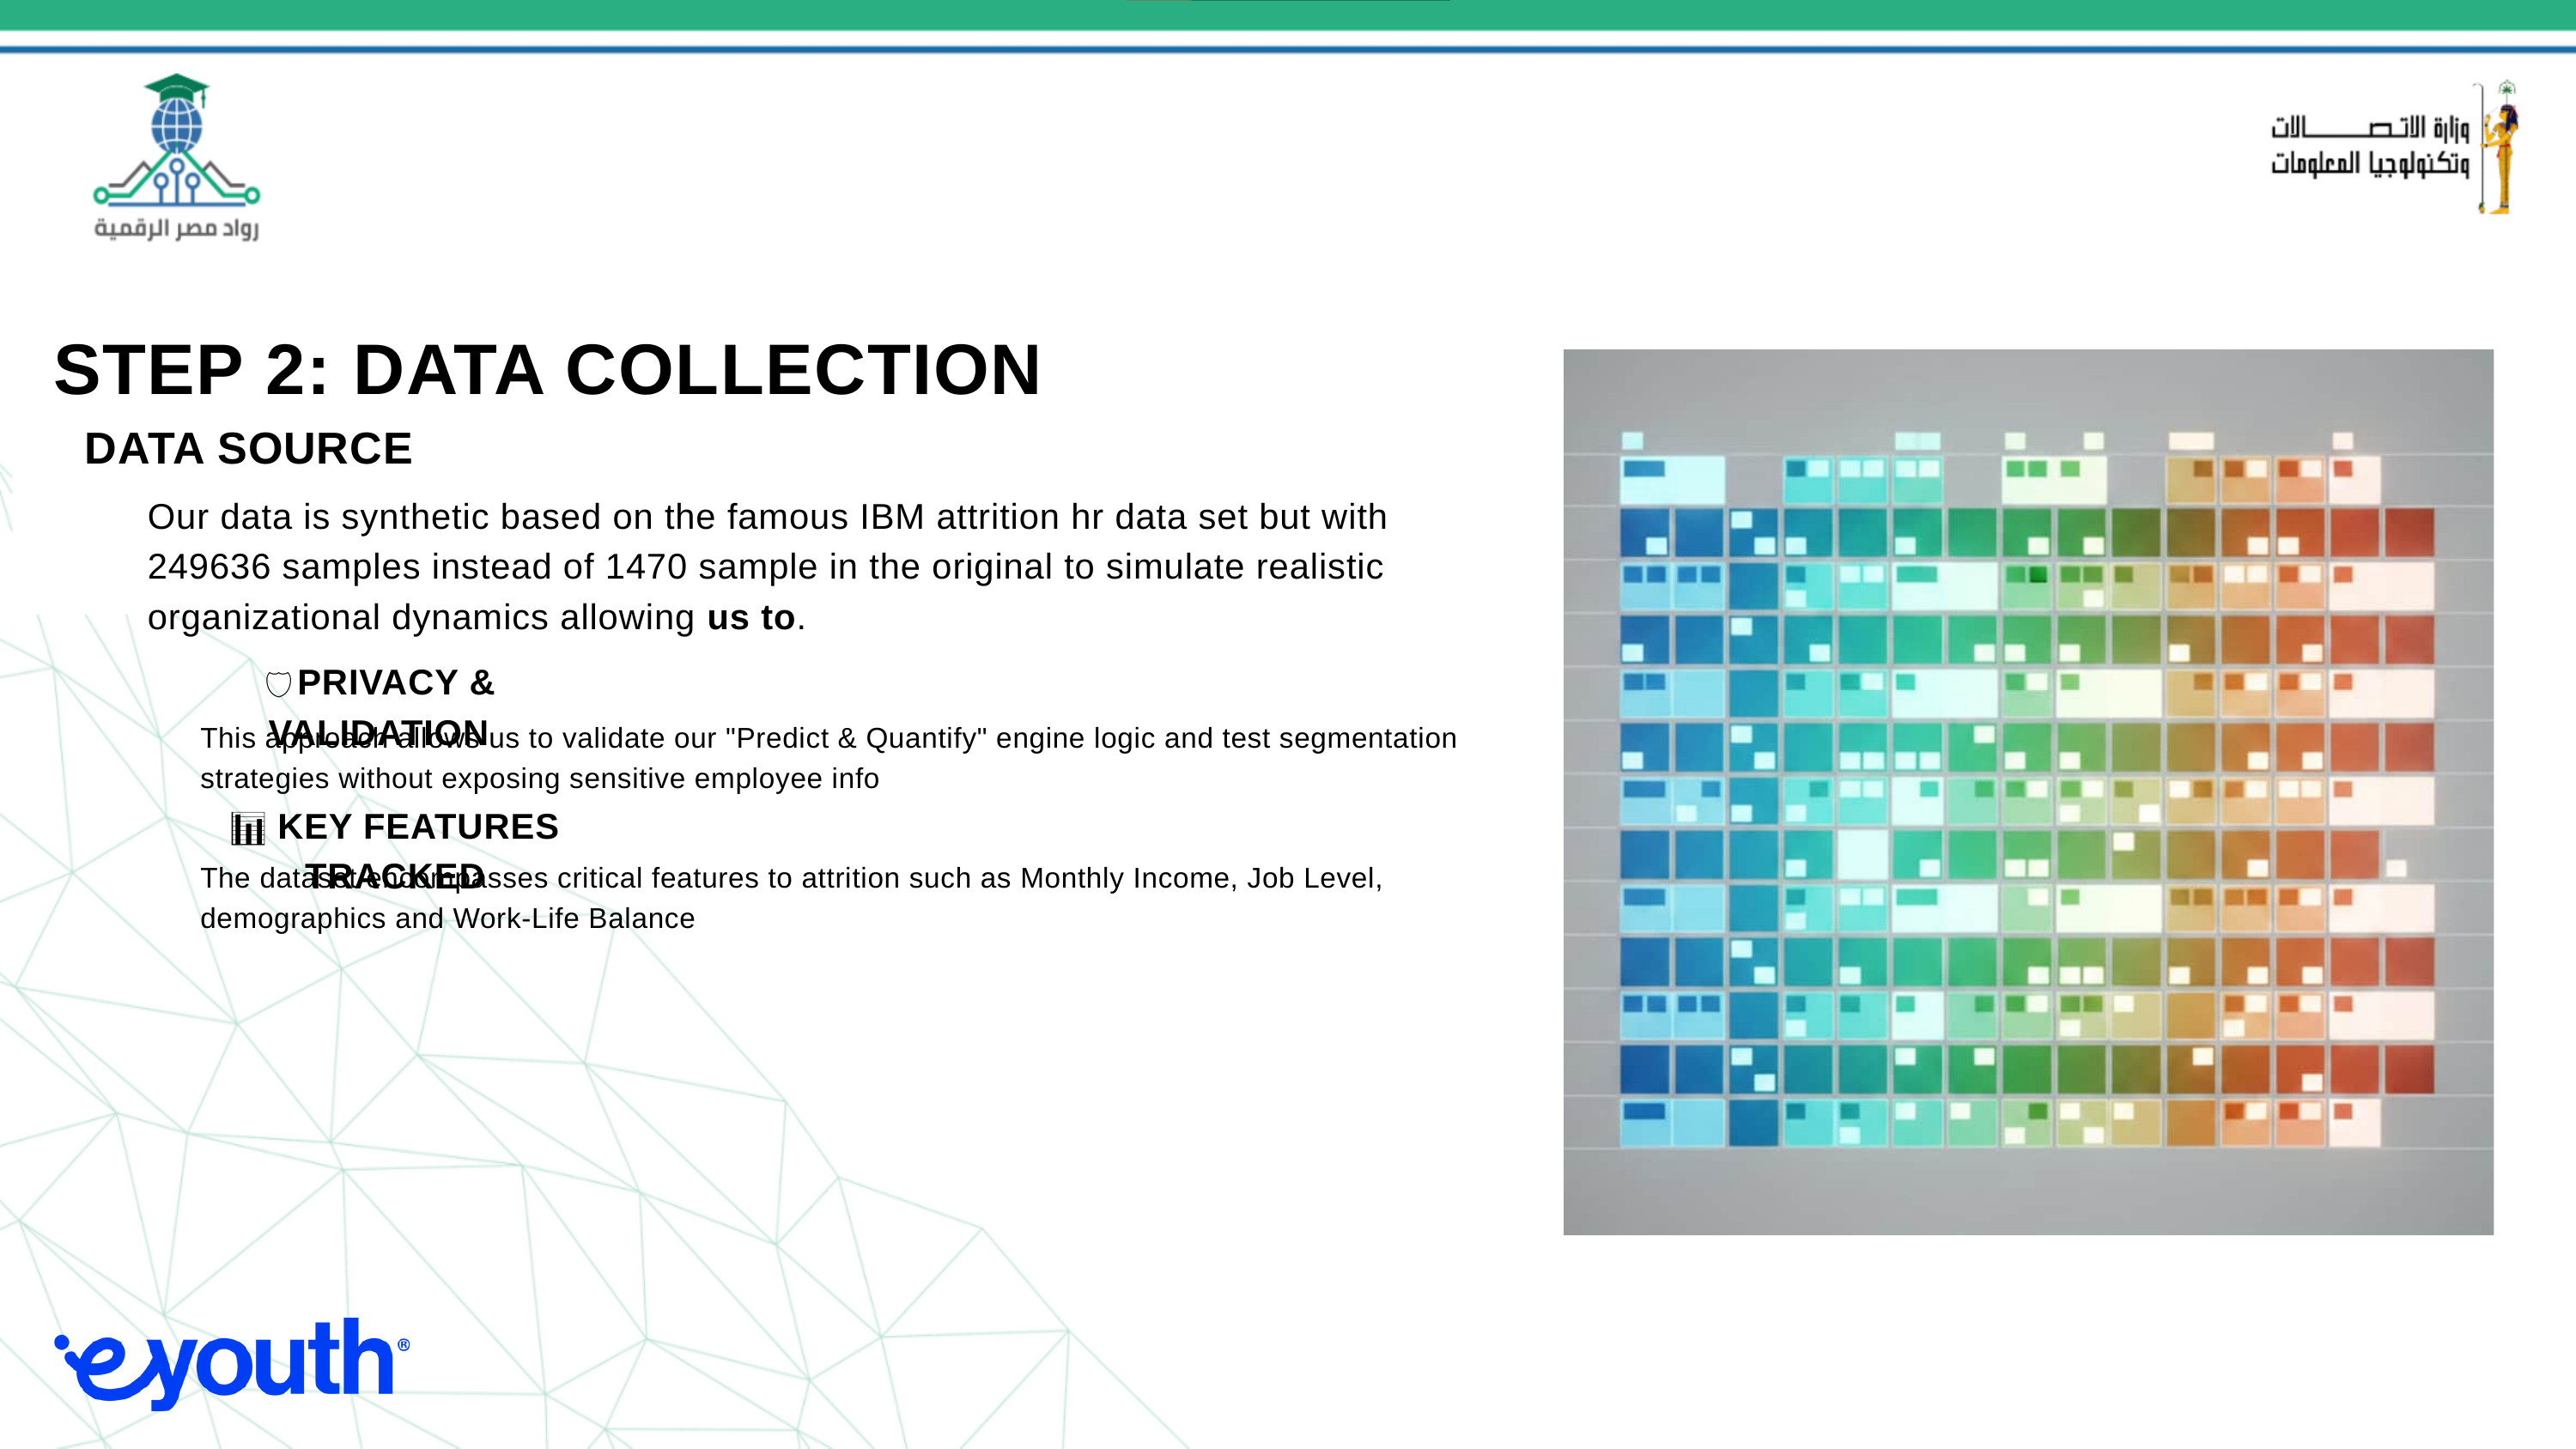

STEP 2: DATA COLLECTION

DATA SOURCE
Our data is synthetic based on the famous IBM attrition hr data set but with 249636 samples instead of 1470 sample in the original to simulate realistic organizational dynamics allowing us to.
🛡️PRIVACY & VALIDATION

This approach allows us to validate our "Predict & Quantify" engine logic and test segmentation strategies without exposing sensitive employee info
📊 KEY FEATURES TRACKED
The dataset encompasses critical features to attrition such as Monthly Income, Job Level, demographics and Work-Life Balance